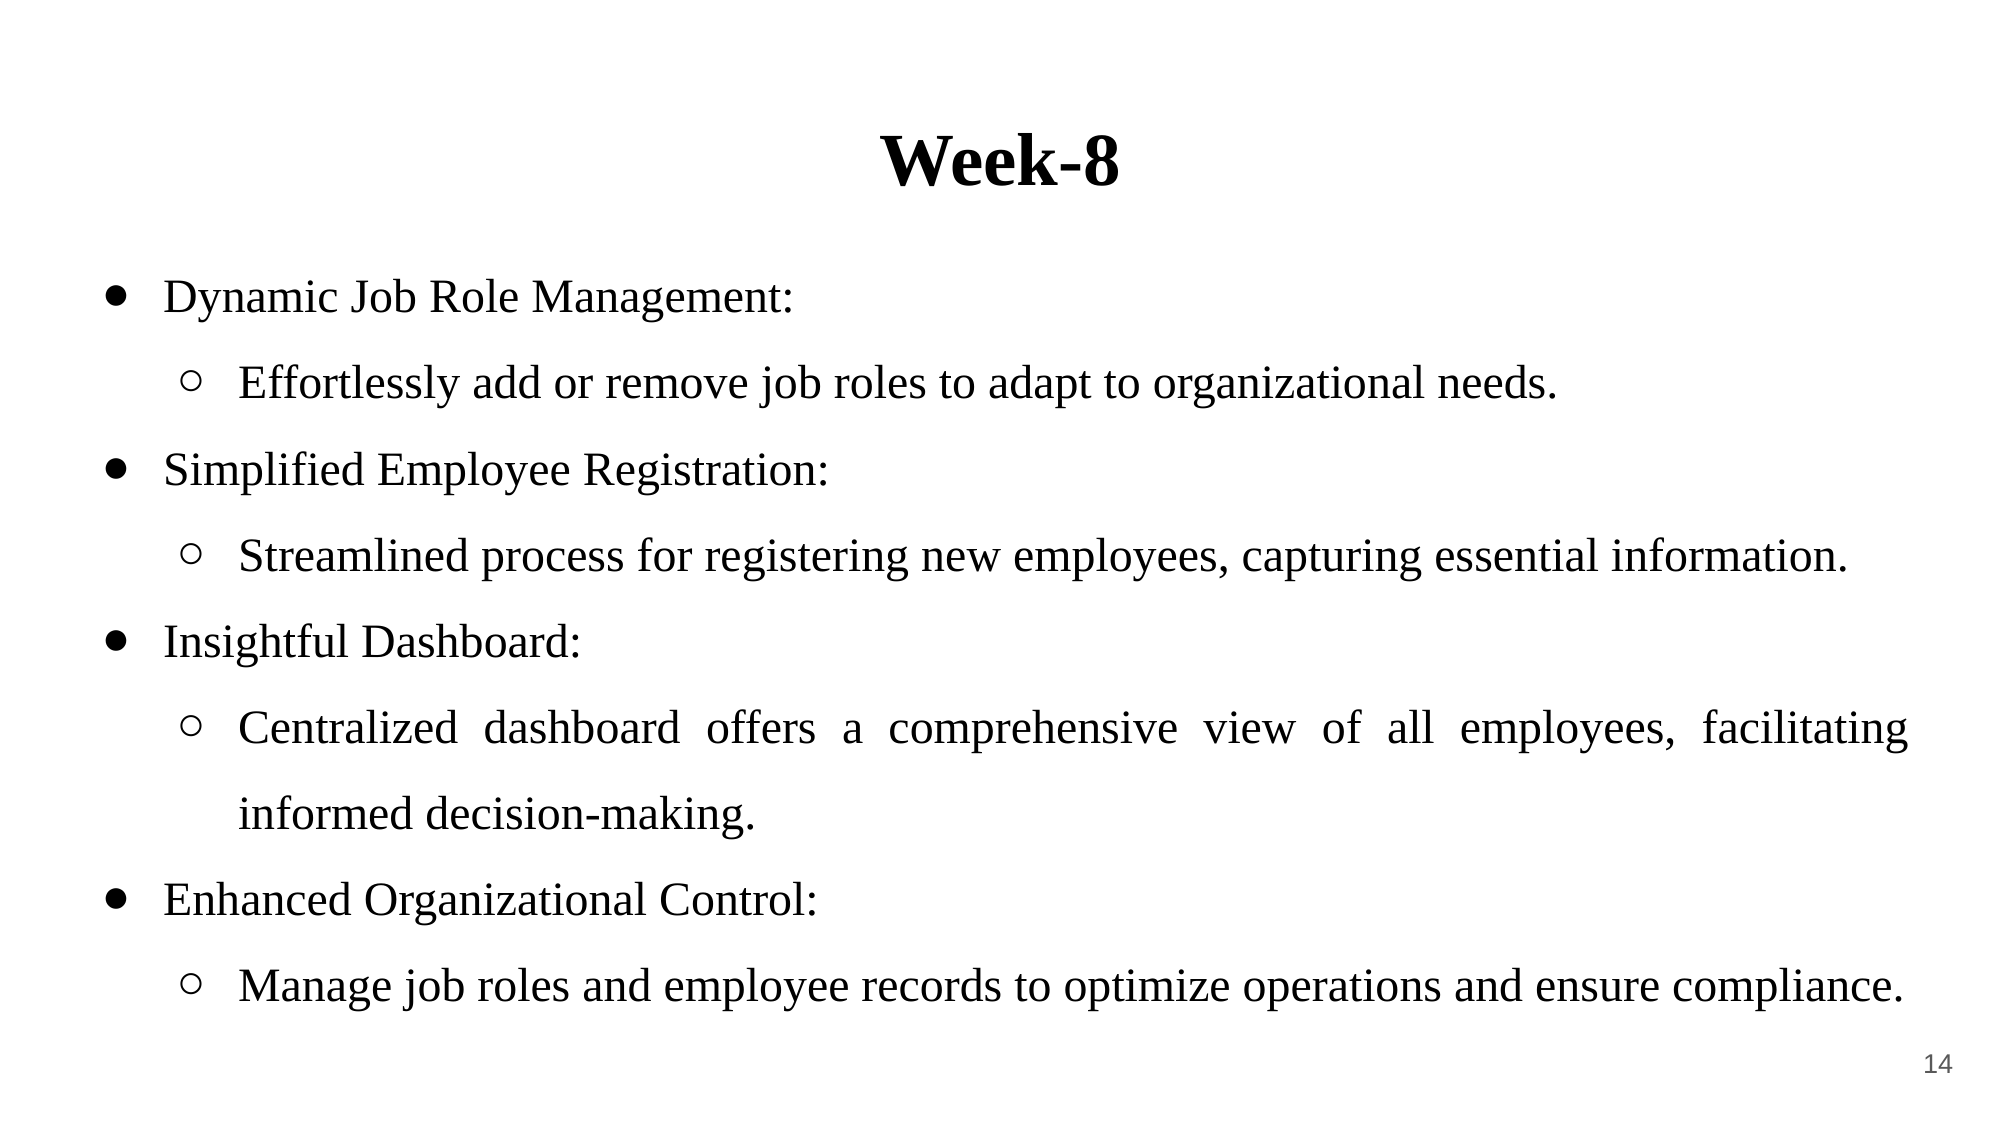

# Week-8

Dynamic Job Role Management:
Effortlessly add or remove job roles to adapt to organizational needs.
Simplified Employee Registration:
Streamlined process for registering new employees, capturing essential information.
Insightful Dashboard:
Centralized dashboard offers a comprehensive view of all employees, facilitating informed decision-making.
Enhanced Organizational Control:
Manage job roles and employee records to optimize operations and ensure compliance.

14